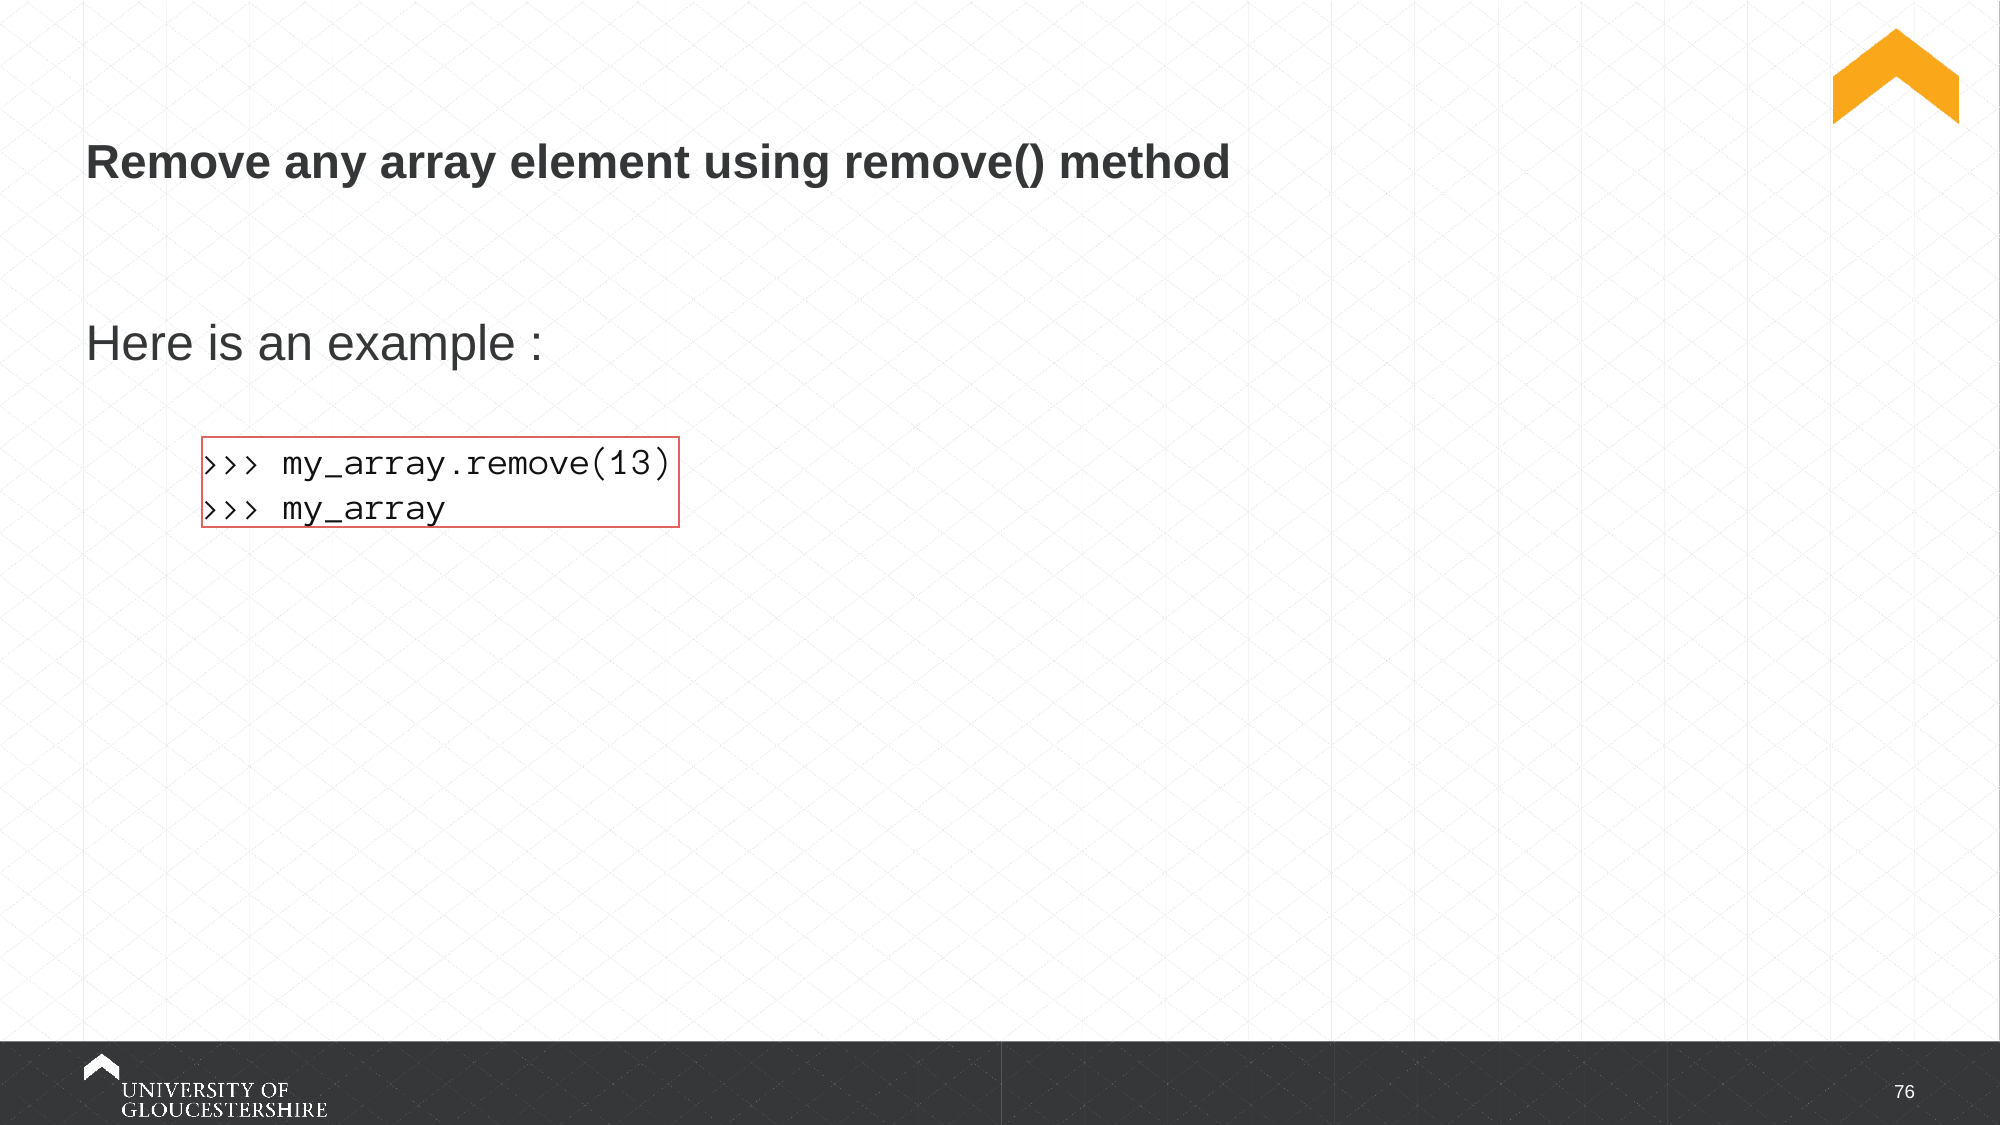

# Remove any array element using remove() method
Here is an example :
>>> my_array.remove(13)
>>> my_array